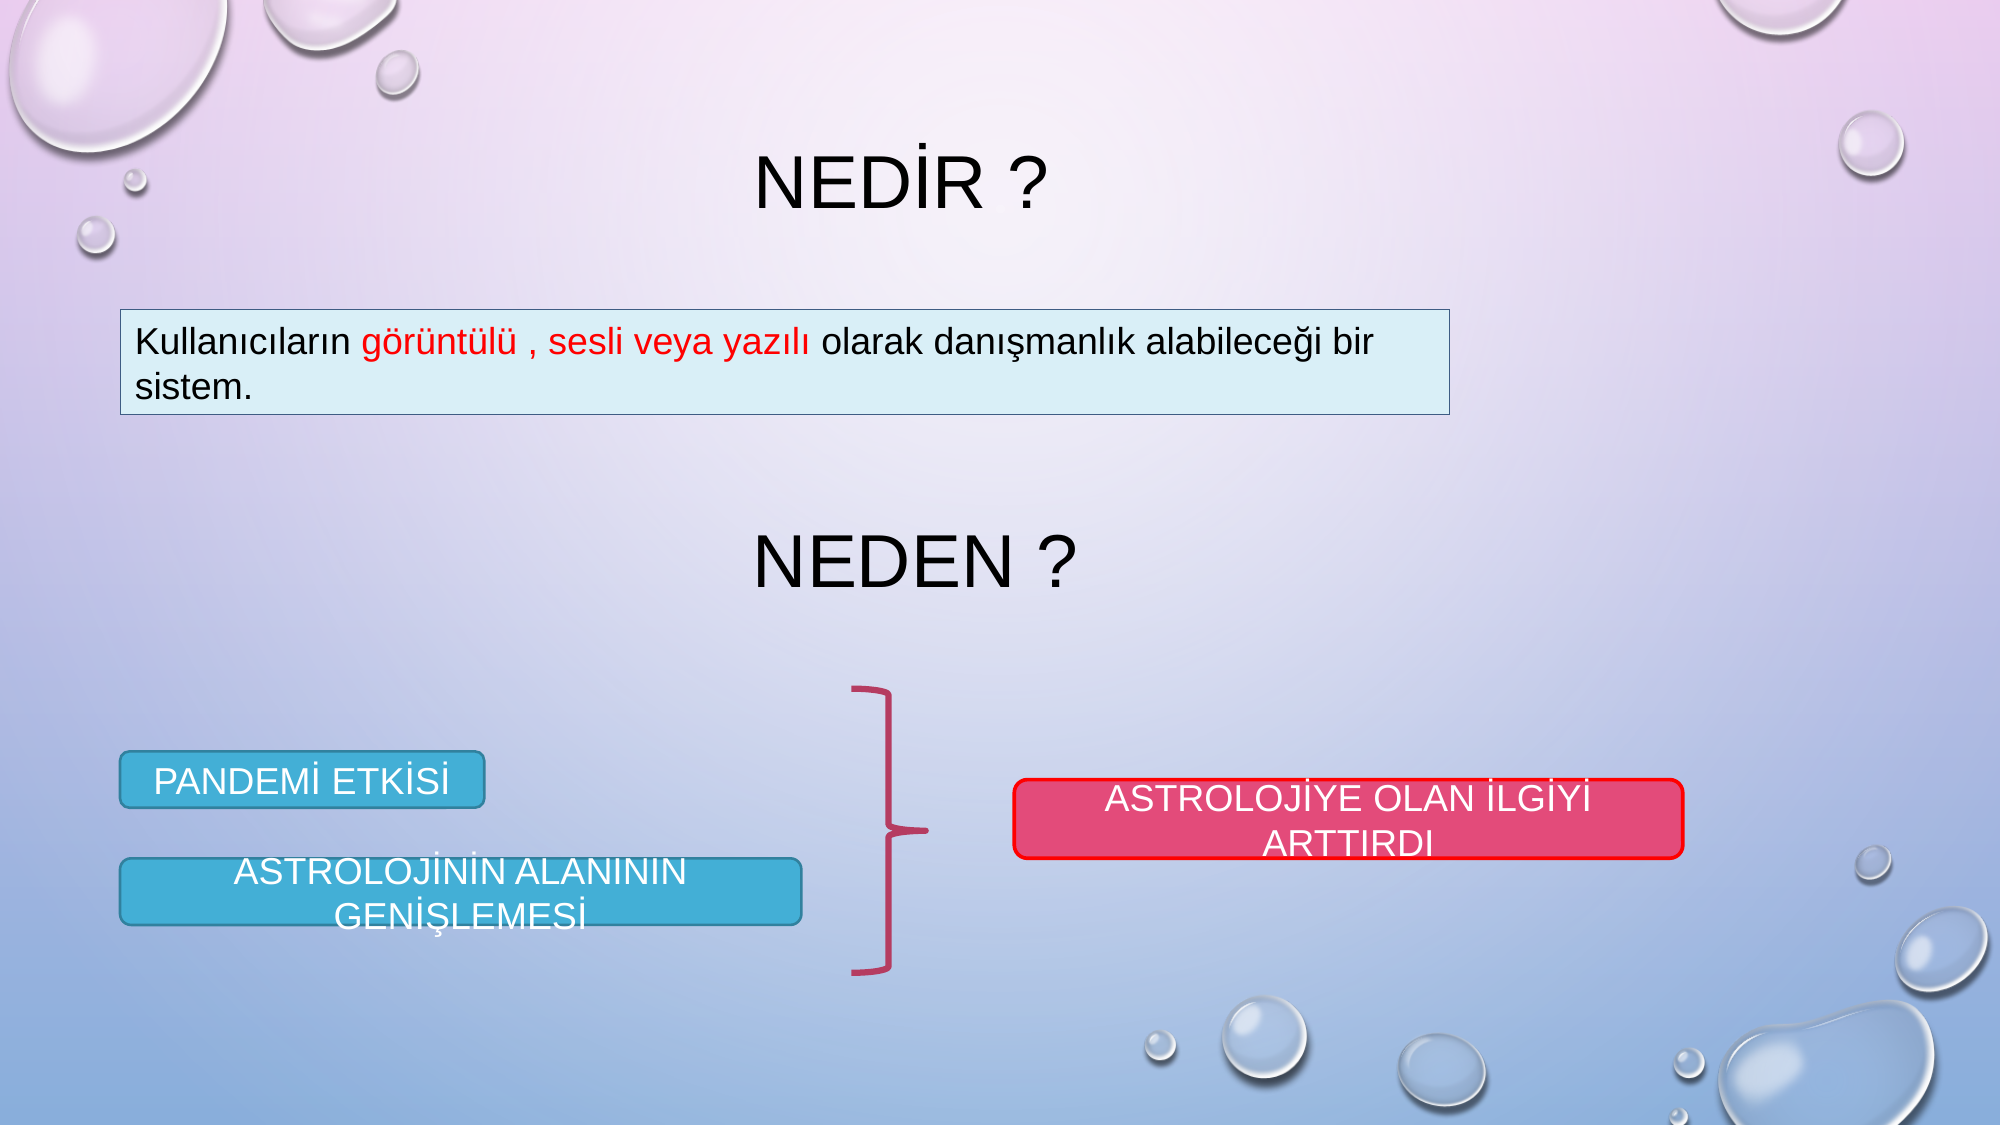

Nedir ?
Kullanıcıların görüntülü , sesli veya yazılı olarak danışmanlık alabileceği bir sistem.
# Neden ?

PANDEMİ ETKİSİ
ASTROLOJİYE OLAN İLGİYİ ARTTIRDI
ASTROLOJİNİN ALANININ GENİŞLEMESİ